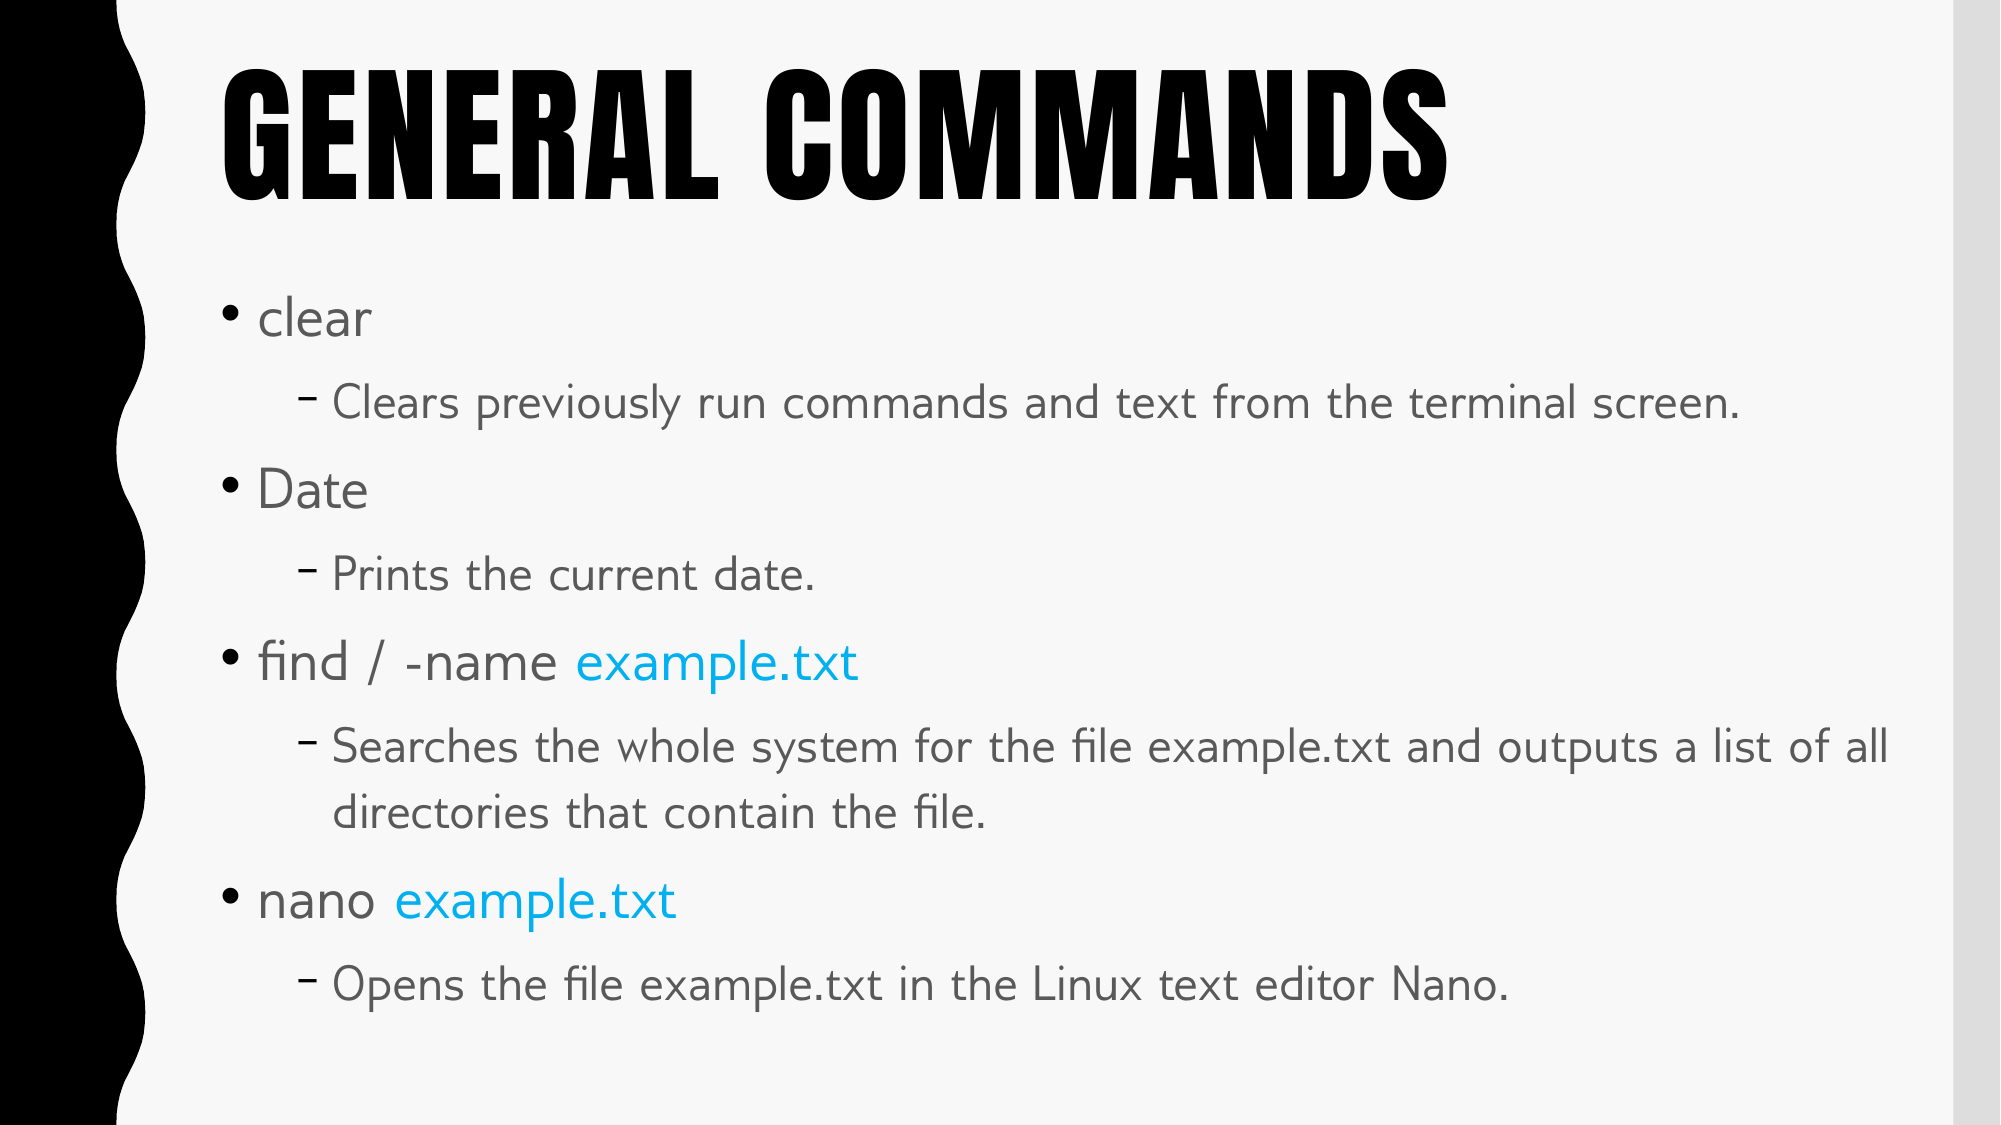

# GENERAL COMMANDS
clear
Clears previously run commands and text from the terminal screen.
Date
Prints the current date.
find / -name example.txt
Searches the whole system for the file example.txt and outputs a list of all directories that contain the file.
nano example.txt
Opens the file example.txt in the Linux text editor Nano.